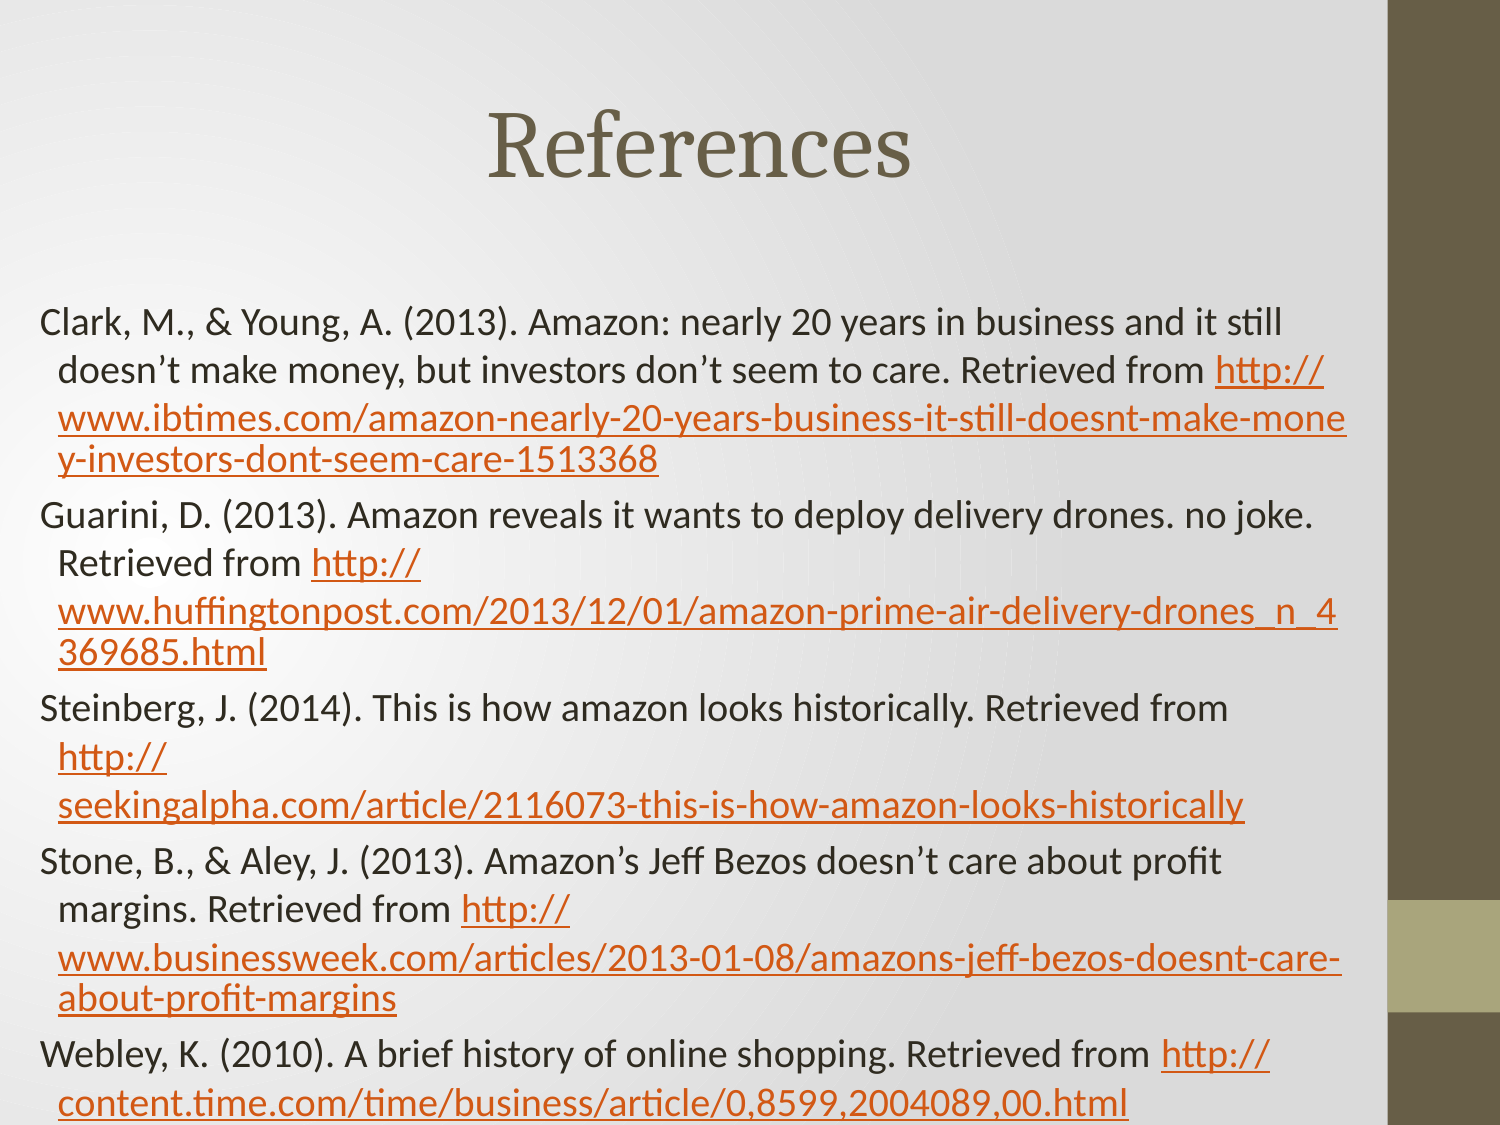

# References
Clark, M., & Young, A. (2013). Amazon: nearly 20 years in business and it still doesn’t make money, but investors don’t seem to care. Retrieved from http://www.ibtimes.com/amazon-nearly-20-years-business-it-still-doesnt-make-money-investors-dont-seem-care-1513368
Guarini, D. (2013). Amazon reveals it wants to deploy delivery drones. no joke. Retrieved from http://www.huffingtonpost.com/2013/12/01/amazon-prime-air-delivery-drones_n_4369685.html
Steinberg, J. (2014). This is how amazon looks historically. Retrieved from http://seekingalpha.com/article/2116073-this-is-how-amazon-looks-historically
Stone, B., & Aley, J. (2013). Amazon’s Jeff Bezos doesn’t care about profit margins. Retrieved from http://www.businessweek.com/articles/2013-01-08/amazons-jeff-bezos-doesnt-care-about-profit-margins
Webley, K. (2010). A brief history of online shopping. Retrieved from http://content.time.com/time/business/article/0,8599,2004089,00.html